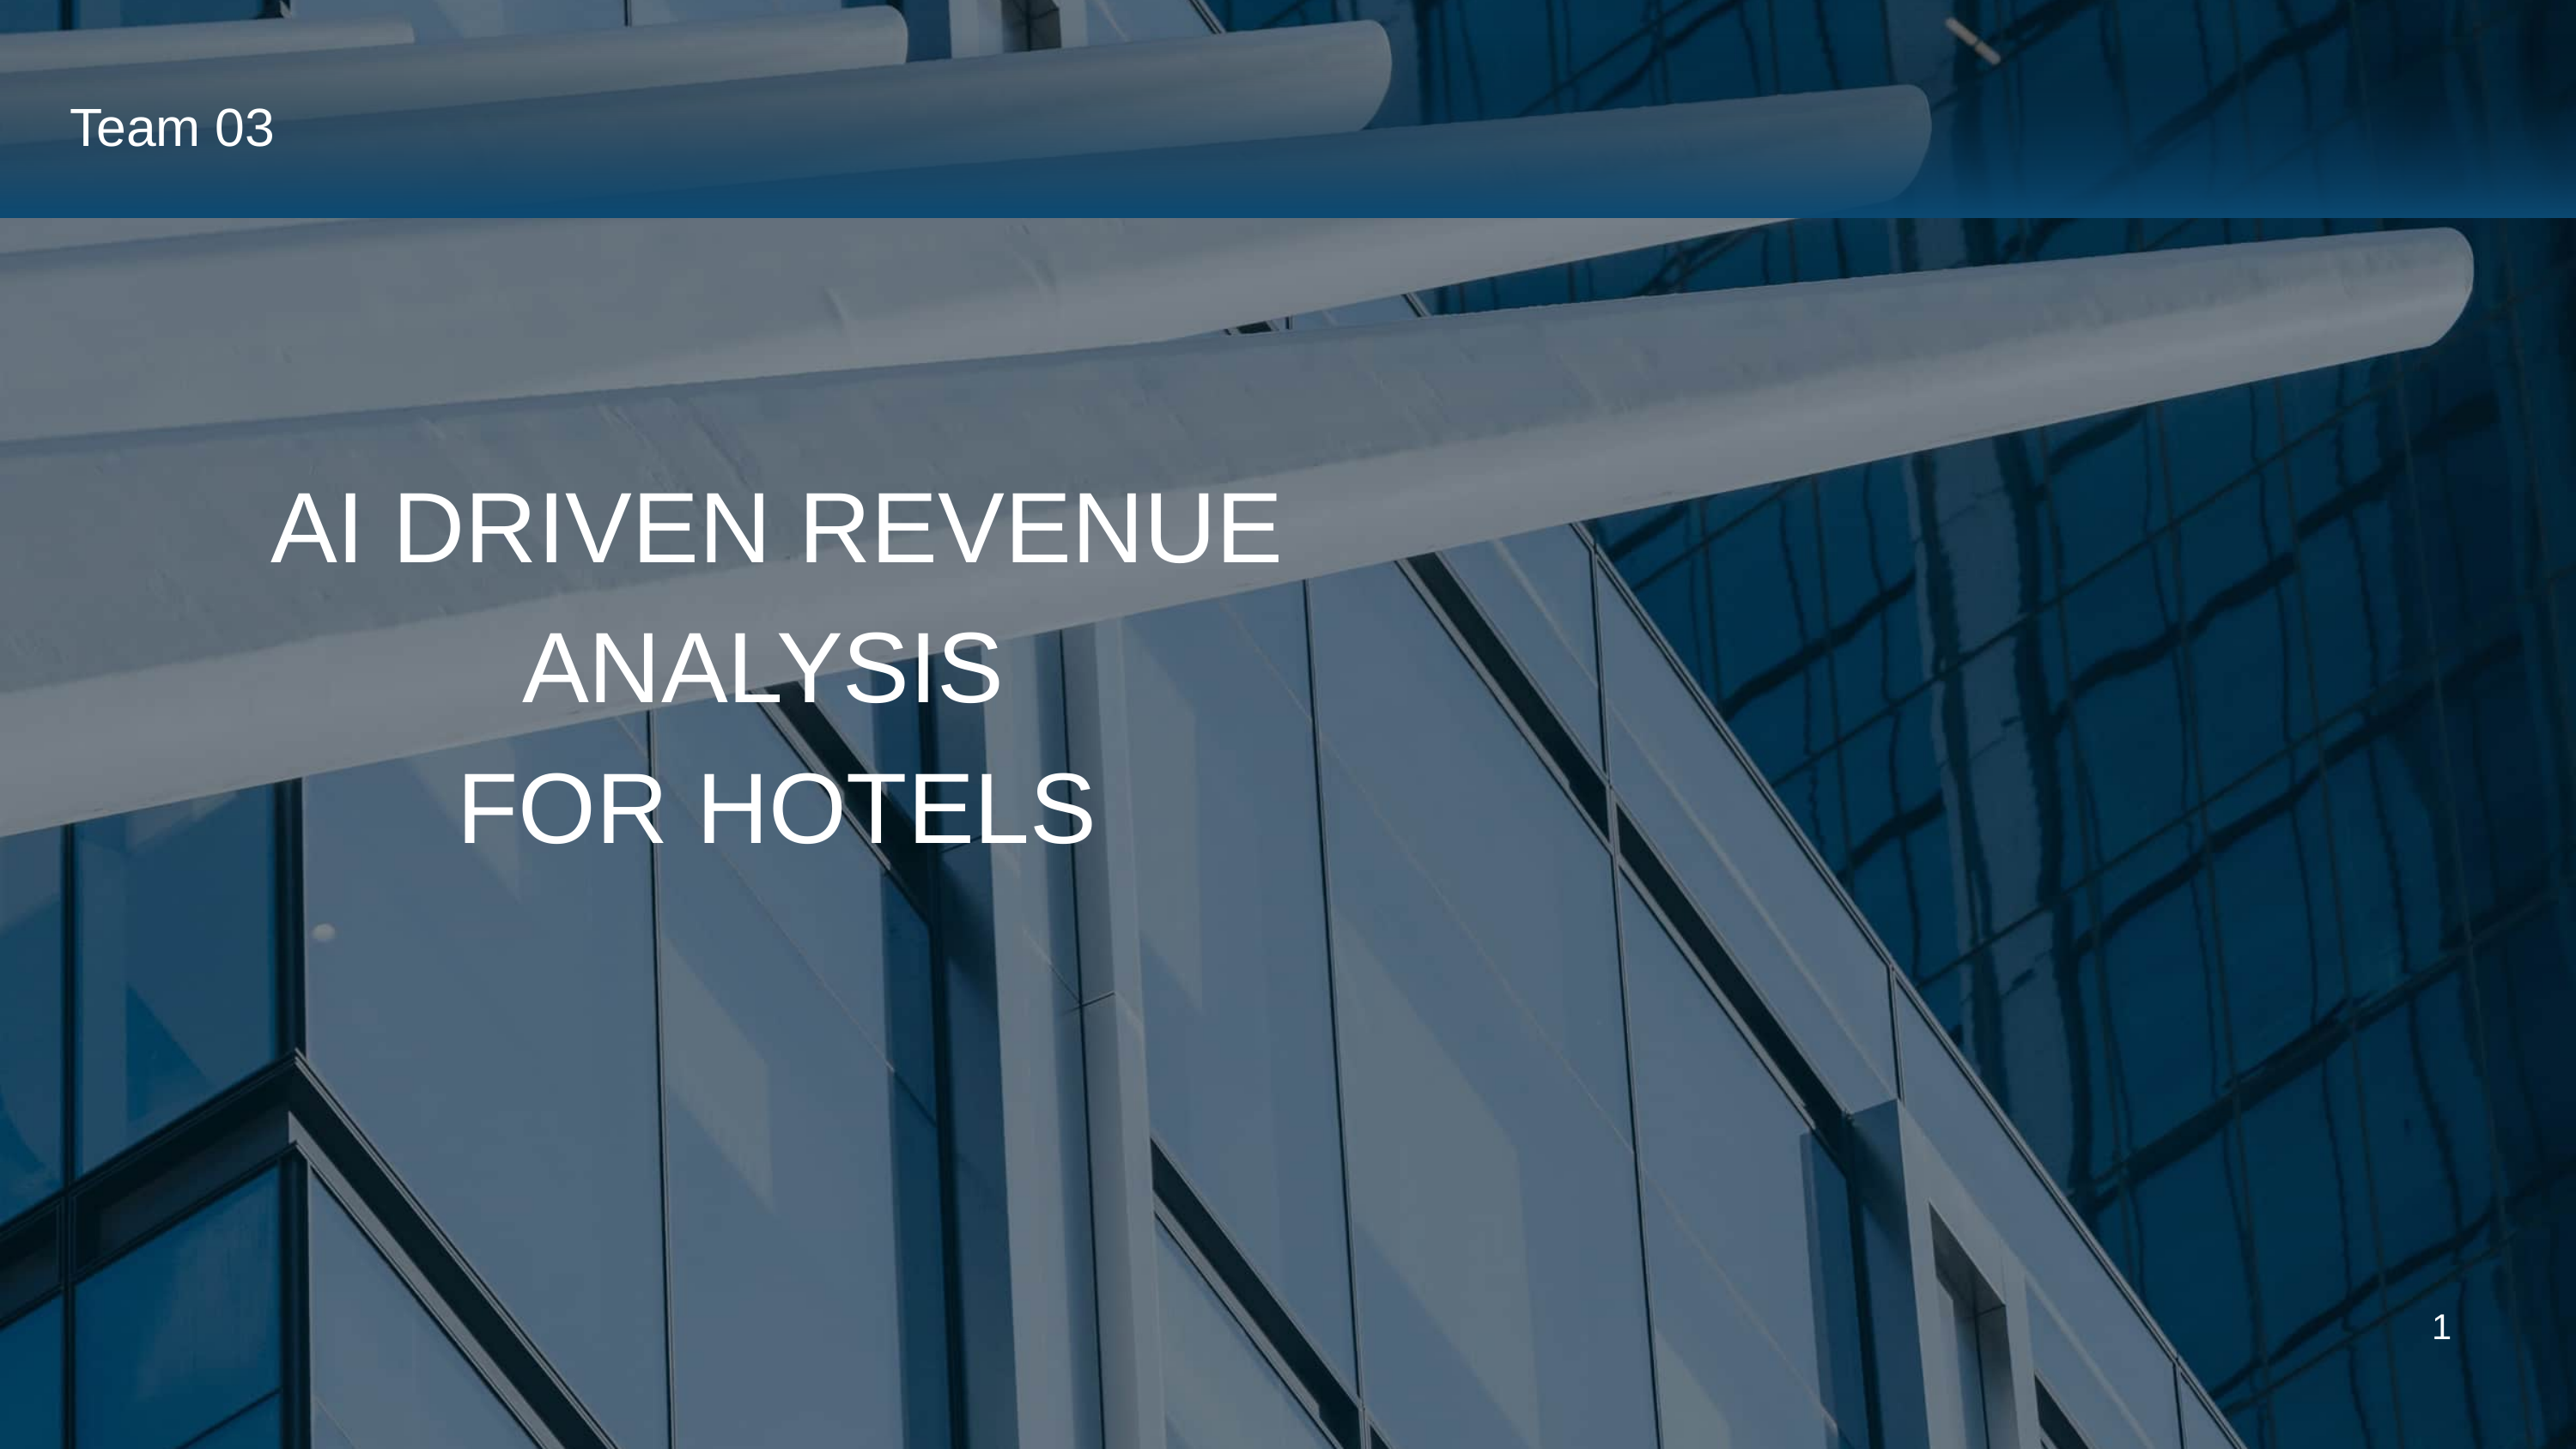

Team 03
AI DRIVEN REVENUE ANALYSIS
FOR HOTELS

1